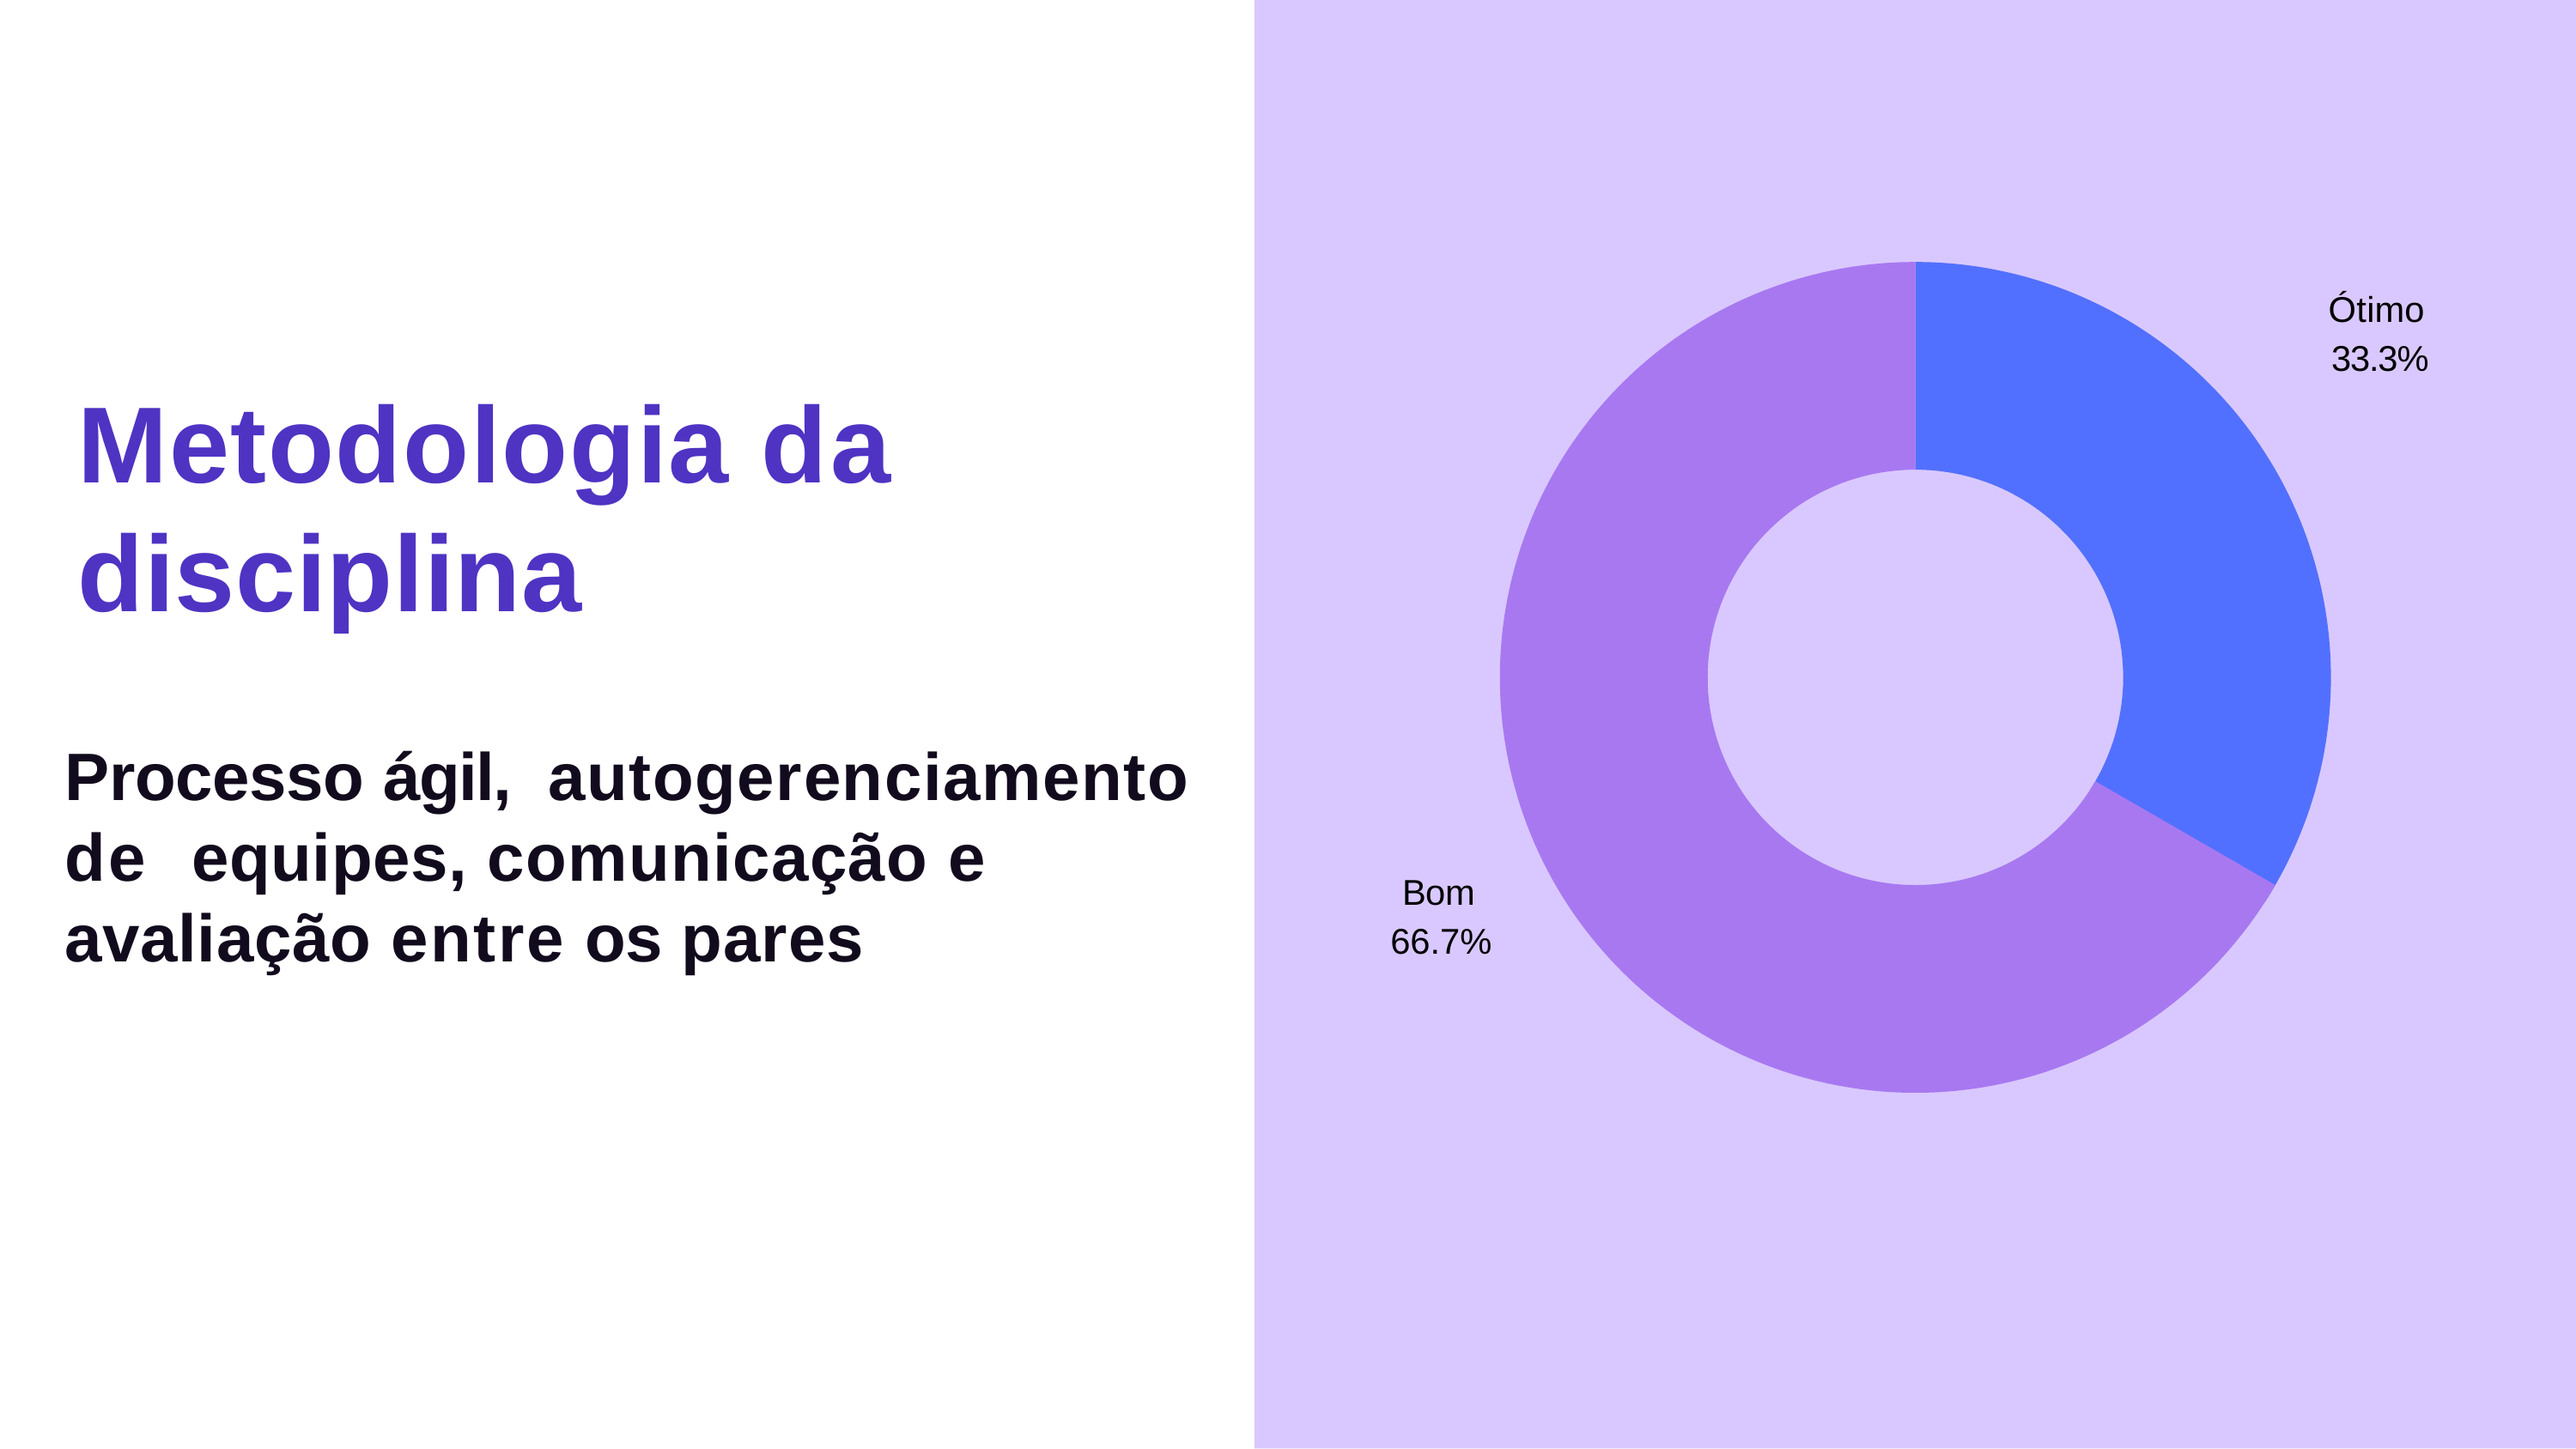

Ótimo  33.3%
# Metodologia da  disciplina
Processo ágil,  autogerenciamento de  equipes, comunicação e  avaliação entre os pares
Bom  66.7%